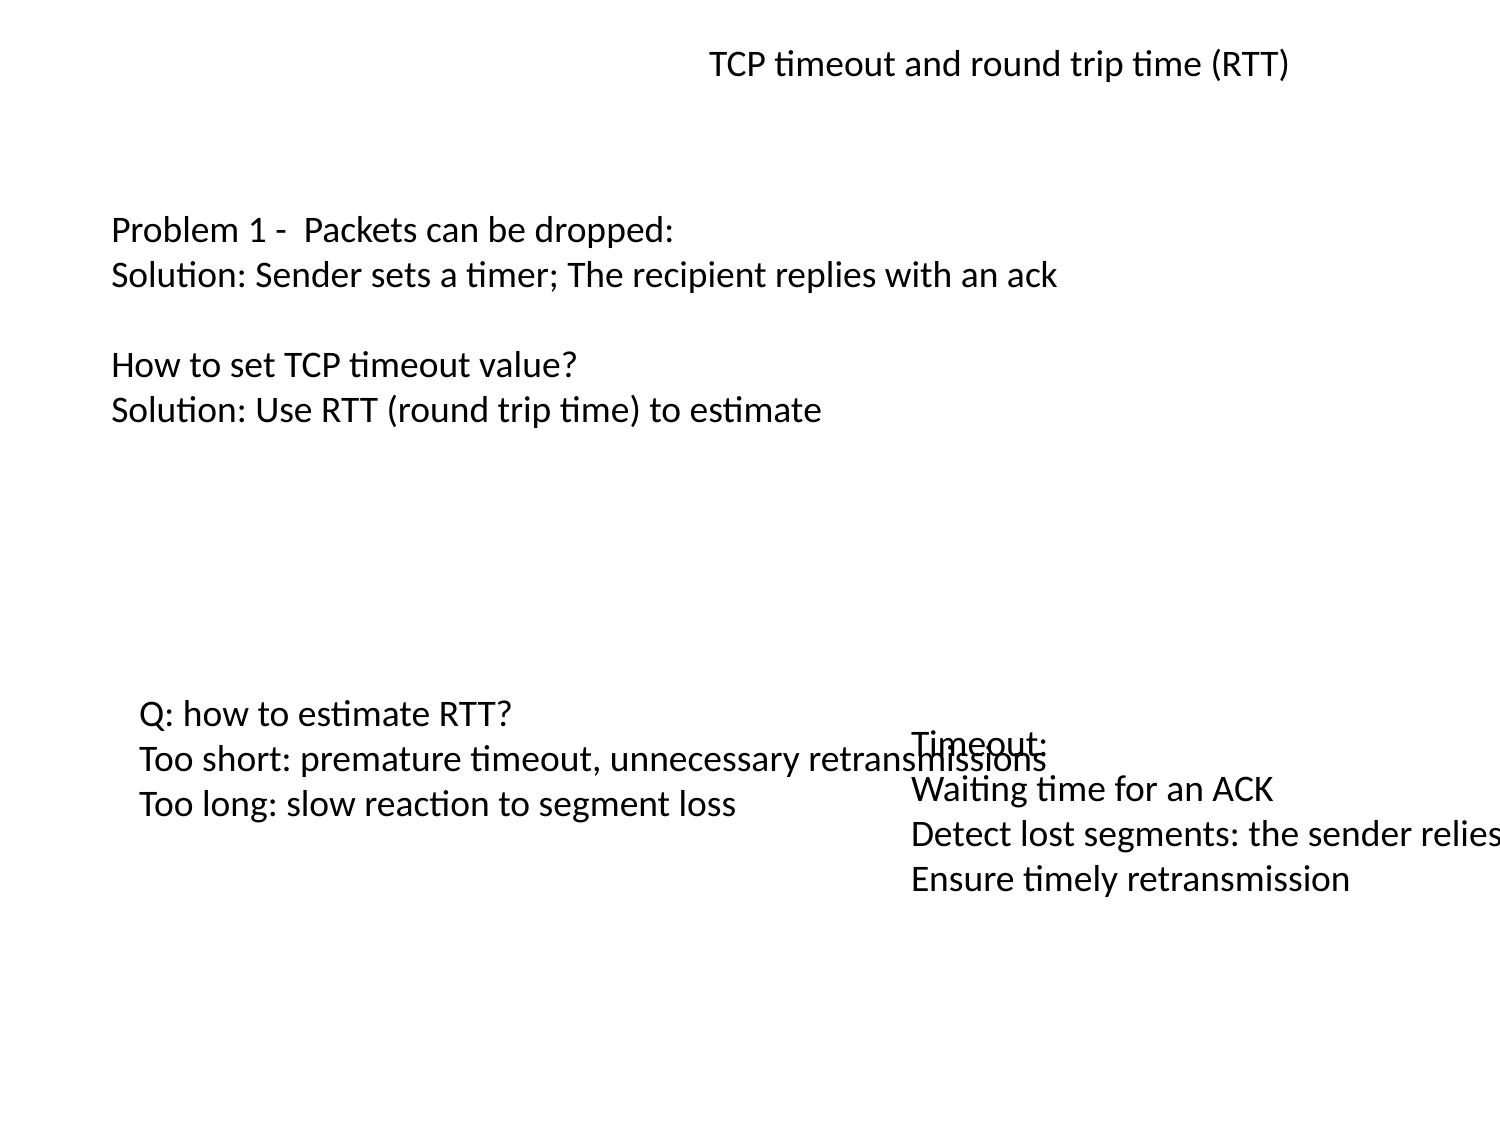

TCP timeout and round trip time (RTT)
Problem 1 -  Packets can be dropped:
Solution: Sender sets a timer; The recipient replies with an ack

How to set TCP timeout value?
Solution: Use RTT (round trip time) to estimate
Q: how to estimate RTT?
Too short: premature timeout, unnecessary retransmissions
Too long: slow reaction to segment loss

Timeout:
Waiting time for an ACK
Detect lost segments: the sender relies on the timeout to notice the absence of an ACK
Ensure timely retransmission